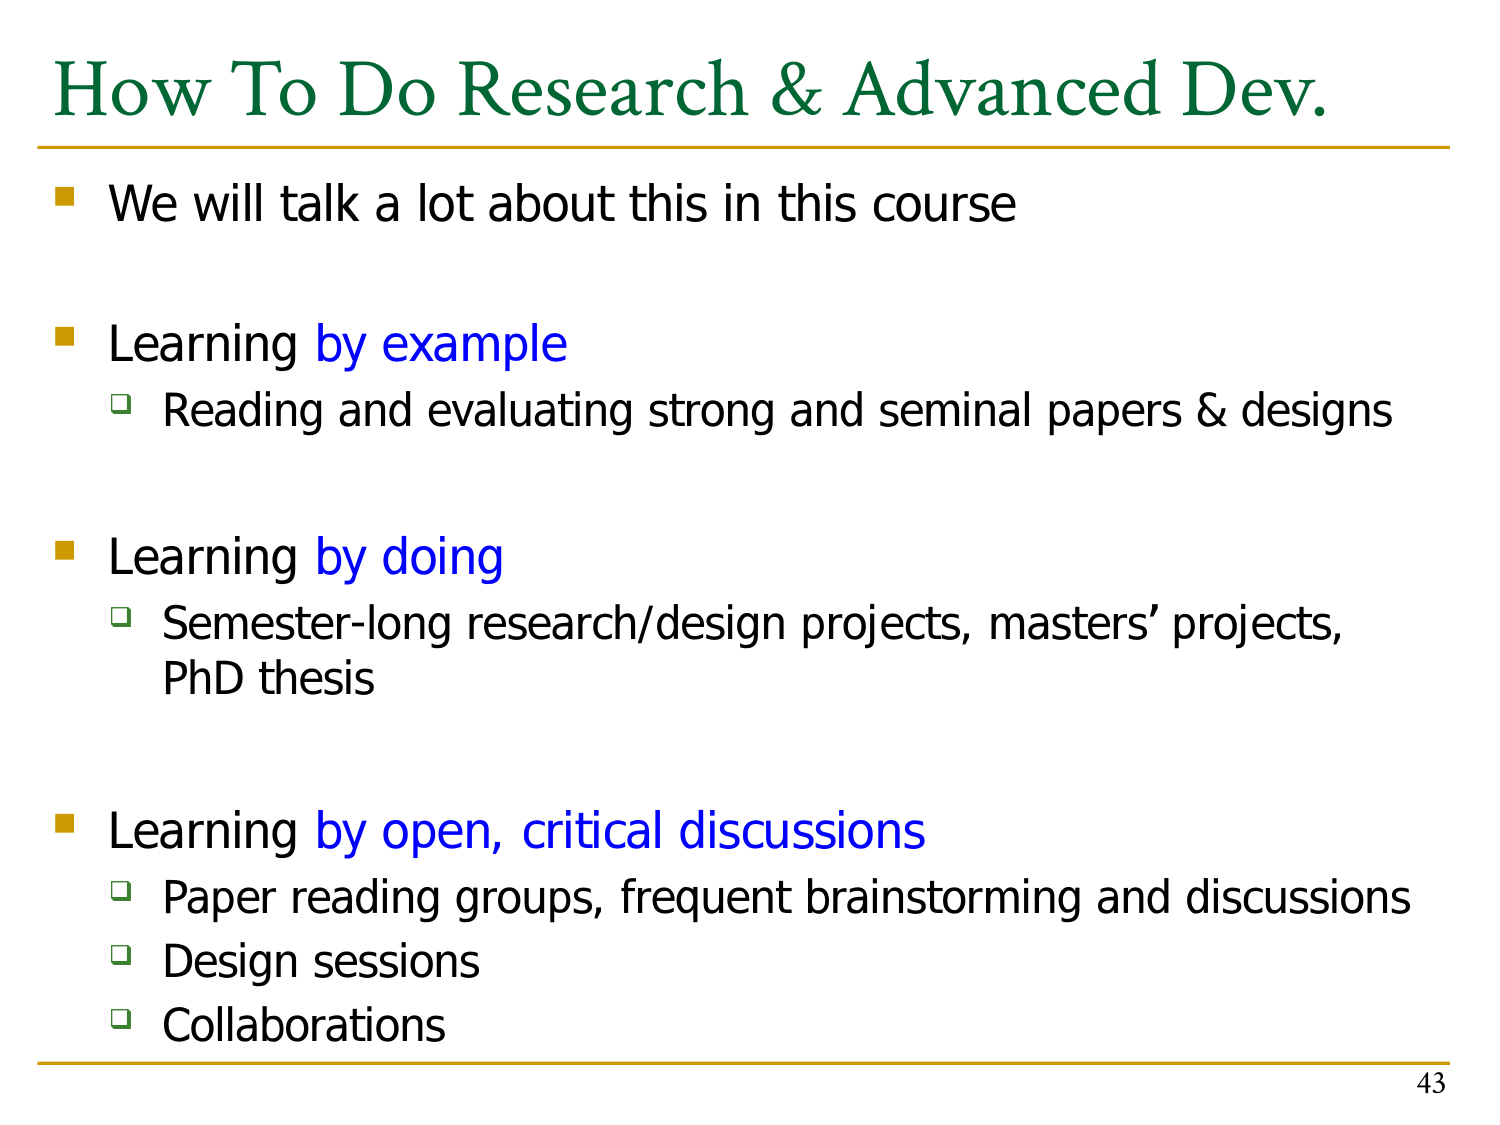

# How To Do Research & Advanced Dev.
We will talk a lot about this in this course

Learning by example
Reading and evaluating strong and seminal papers & designs

Learning by doing
Semester-long research/design projects, masters’ projects, PhD thesis

Learning by open, critical discussions
Paper reading groups, frequent brainstorming and discussions
Design sessions
Collaborations

43